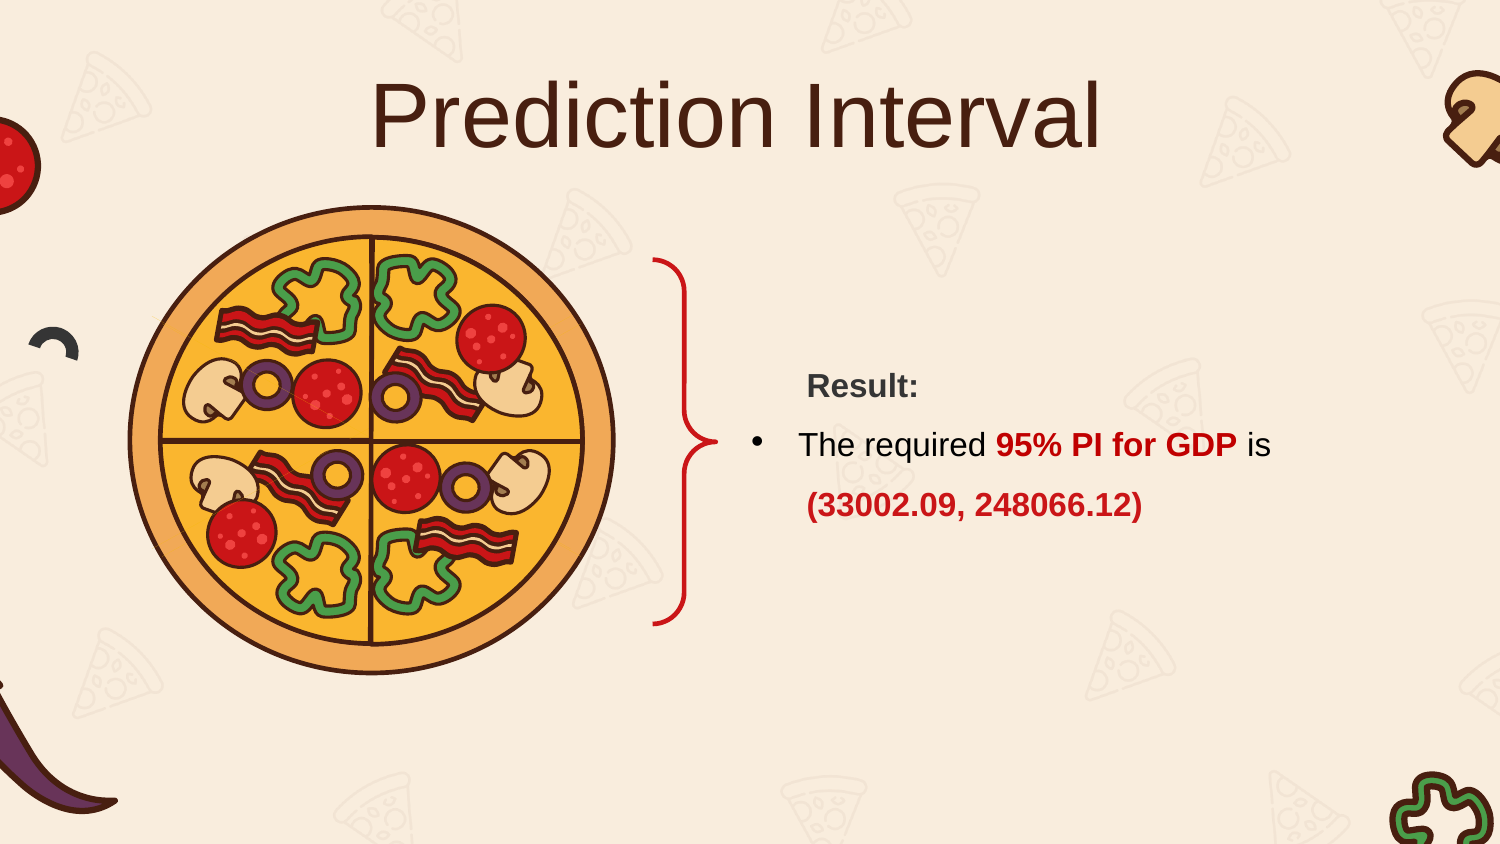

# Prediction Interval

      Result:
The required 95% PI for GDP is
      (33002.09, 248066.12)